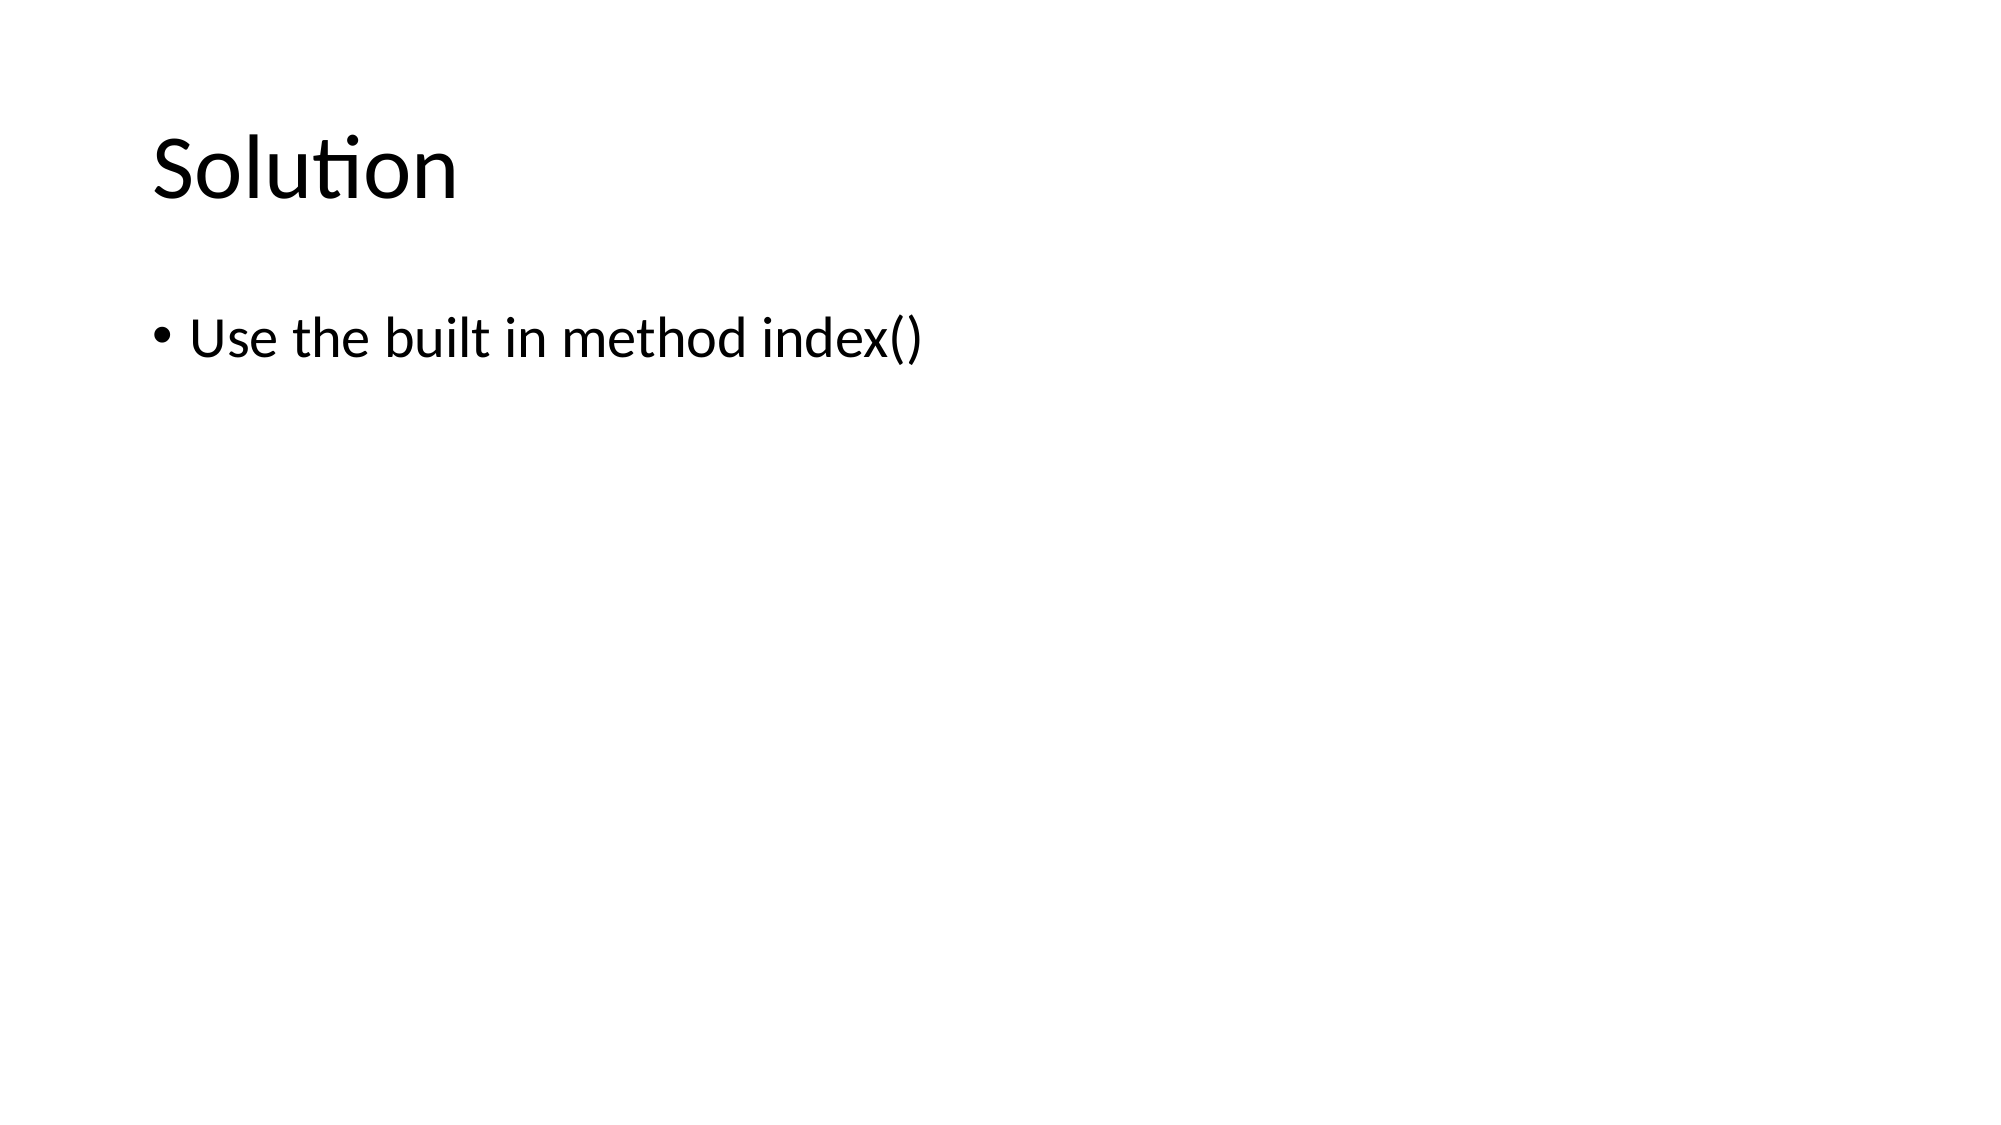

# Solution
Use the built in method index()